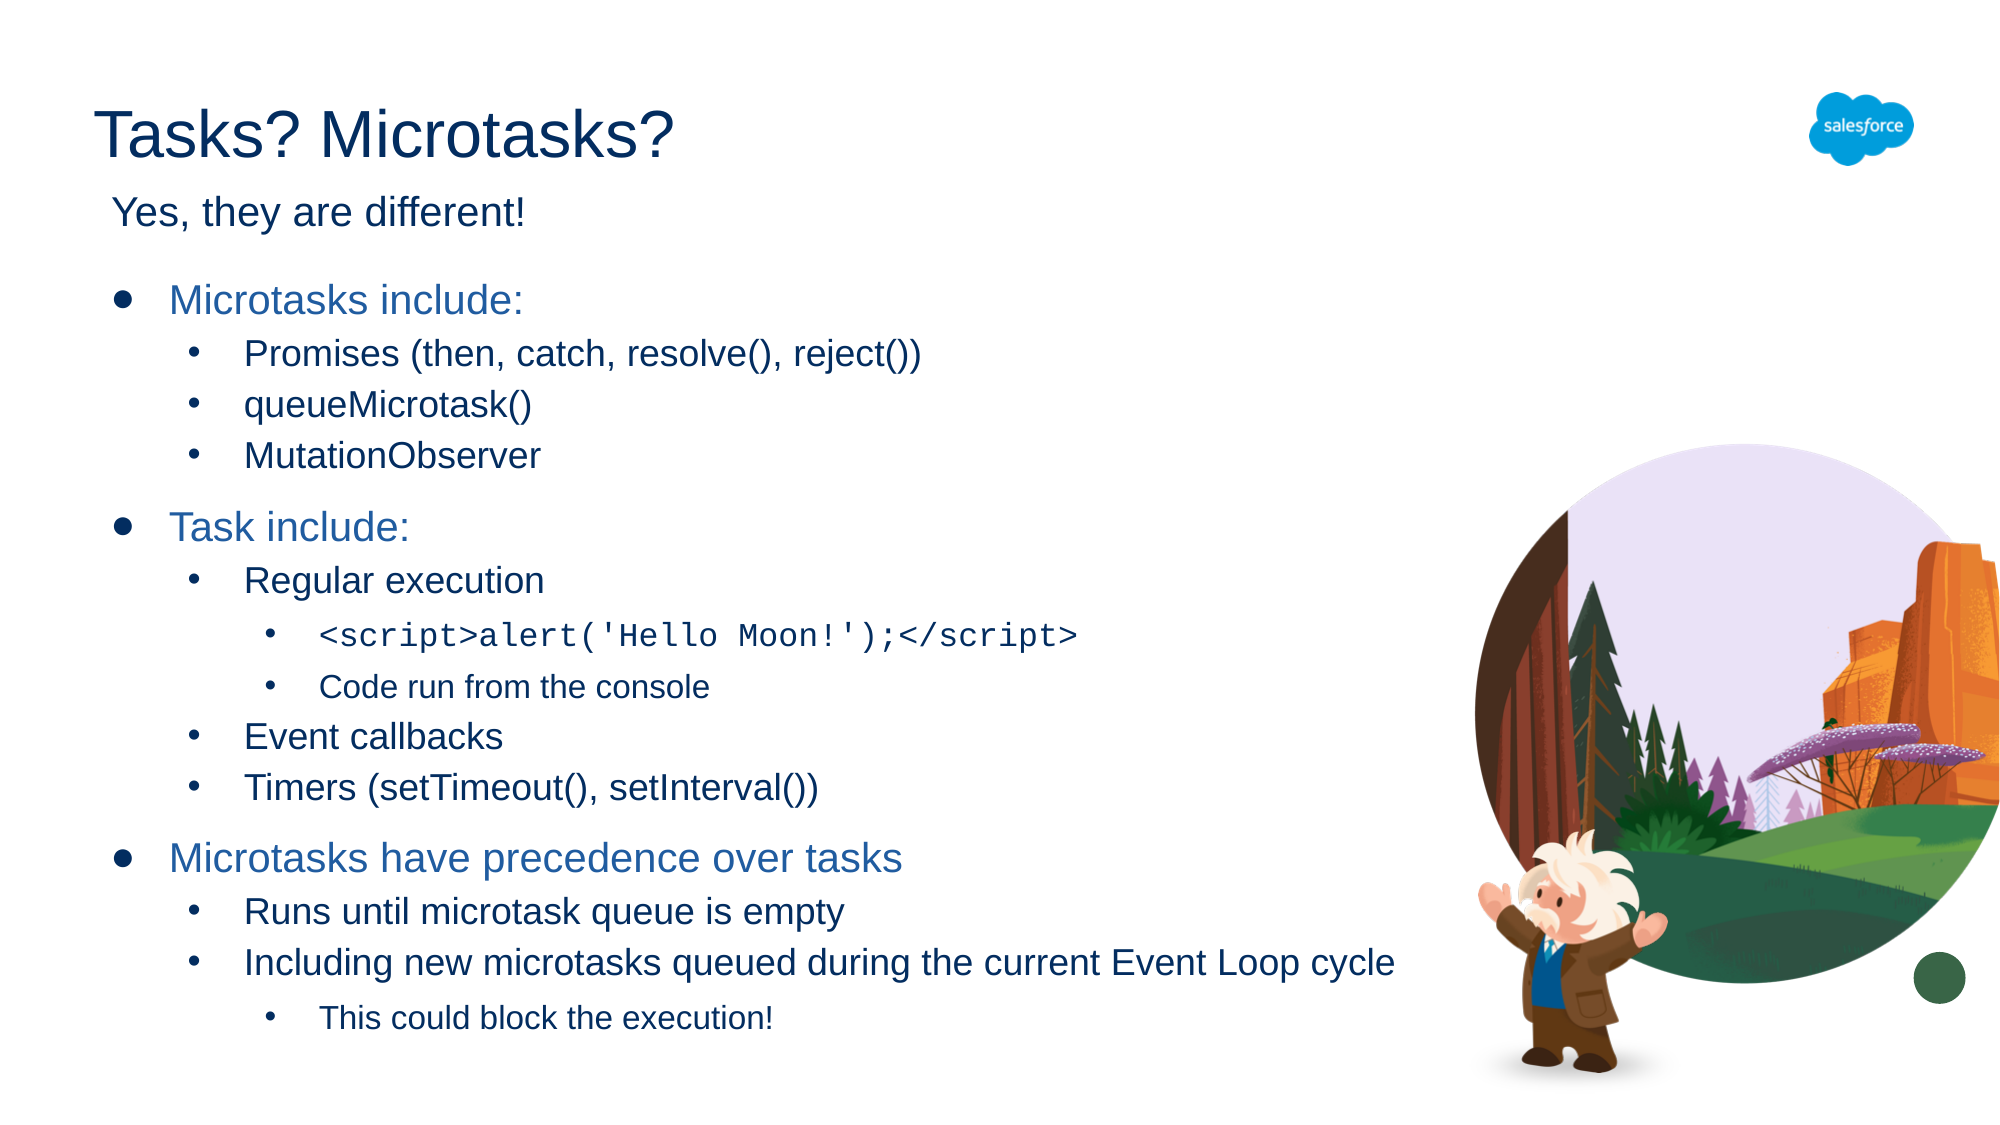

# Tasks? Microtasks?
Yes, they are different!
Microtasks include:
Promises (then, catch, resolve(), reject())
queueMicrotask()
MutationObserver
Task include:
Regular execution
<script>alert('Hello Moon!');</script>
Code run from the console
Event callbacks
Timers (setTimeout(), setInterval())
Microtasks have precedence over tasks
Runs until microtask queue is empty
Including new microtasks queued during the current Event Loop cycle
This could block the execution!